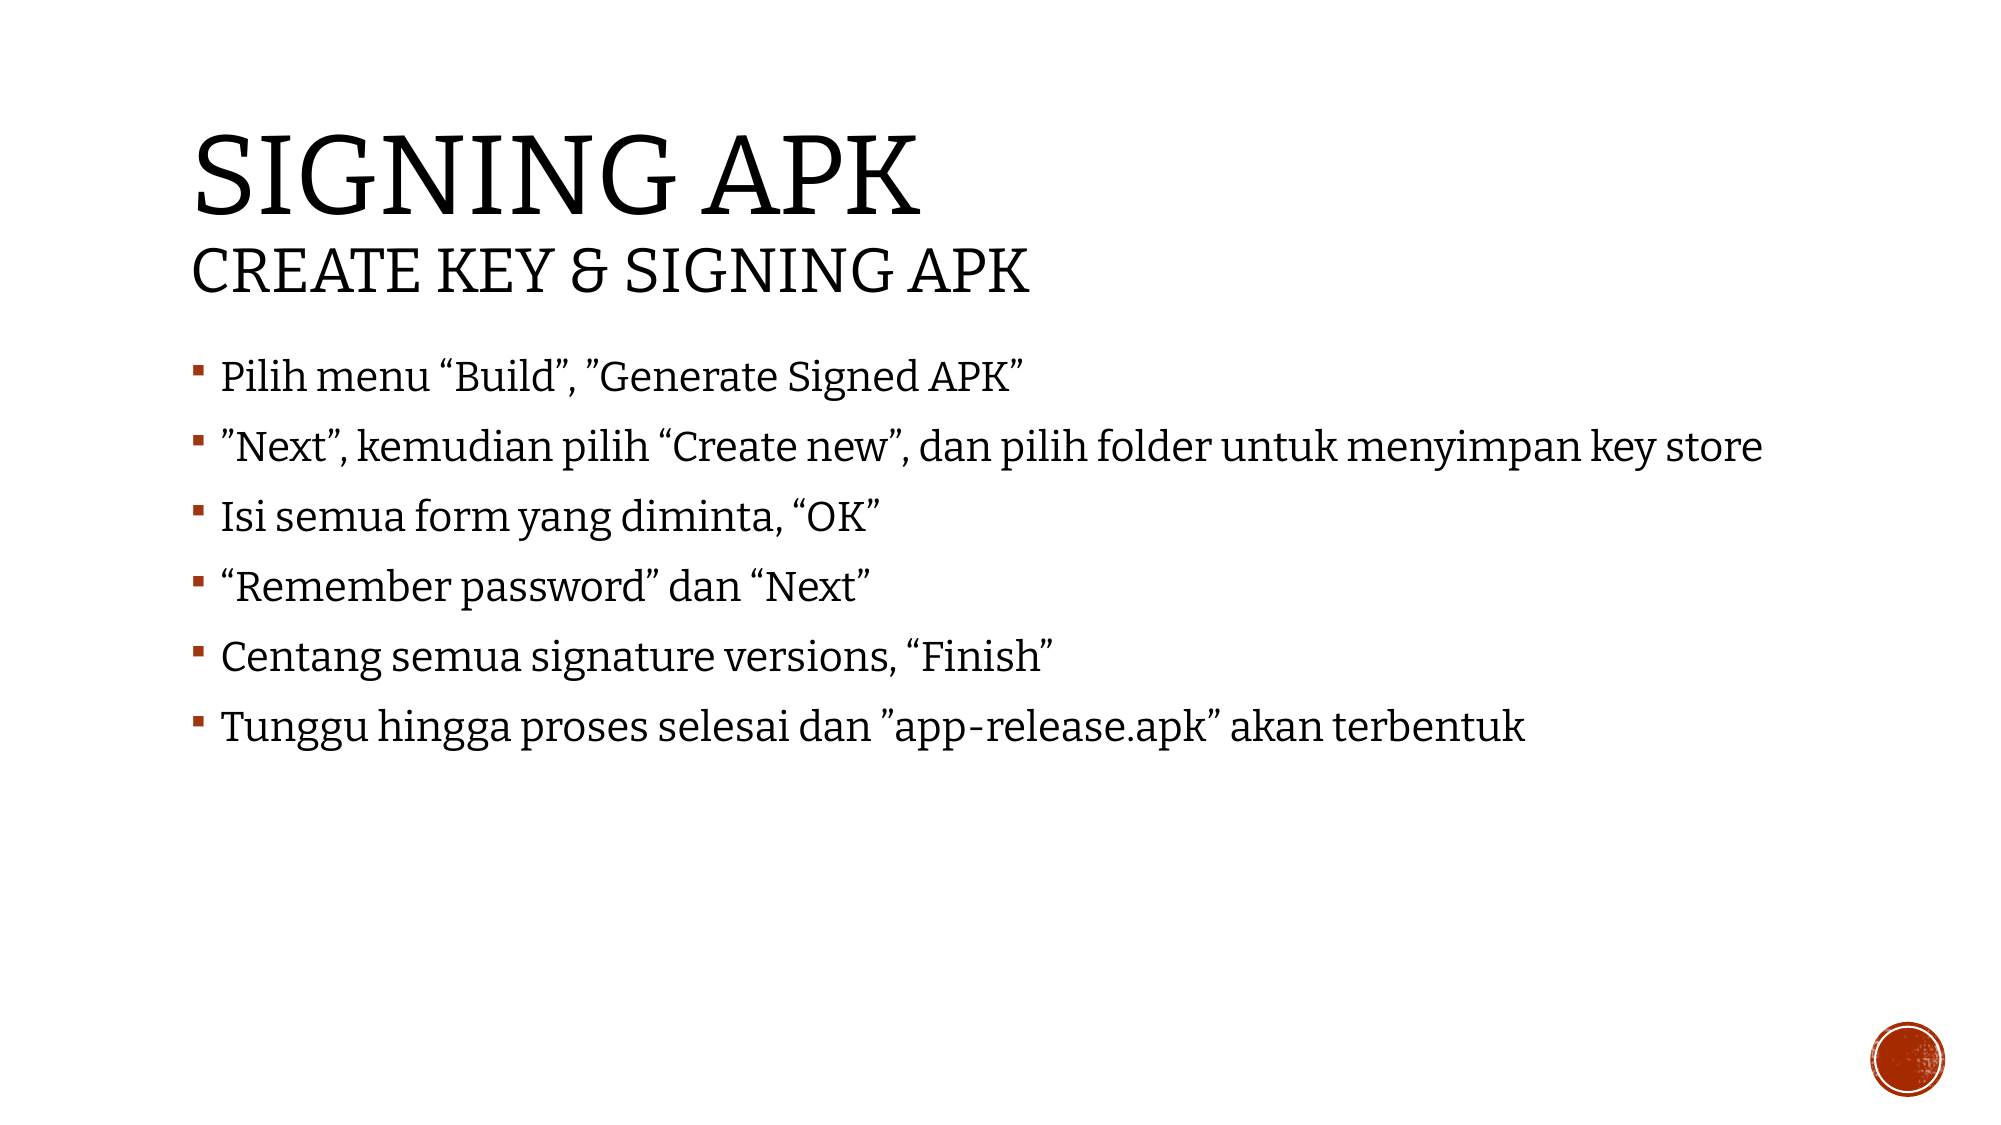

# Signing Apk Create Key & SIGNING APK
Pilih menu “Build”, ”Generate Signed APK”
”Next”, kemudian pilih “Create new”, dan pilih folder untuk menyimpan key store
Isi semua form yang diminta, “OK”
“Remember password” dan “Next”
Centang semua signature versions, “Finish”
Tunggu hingga proses selesai dan ”app-release.apk” akan terbentuk